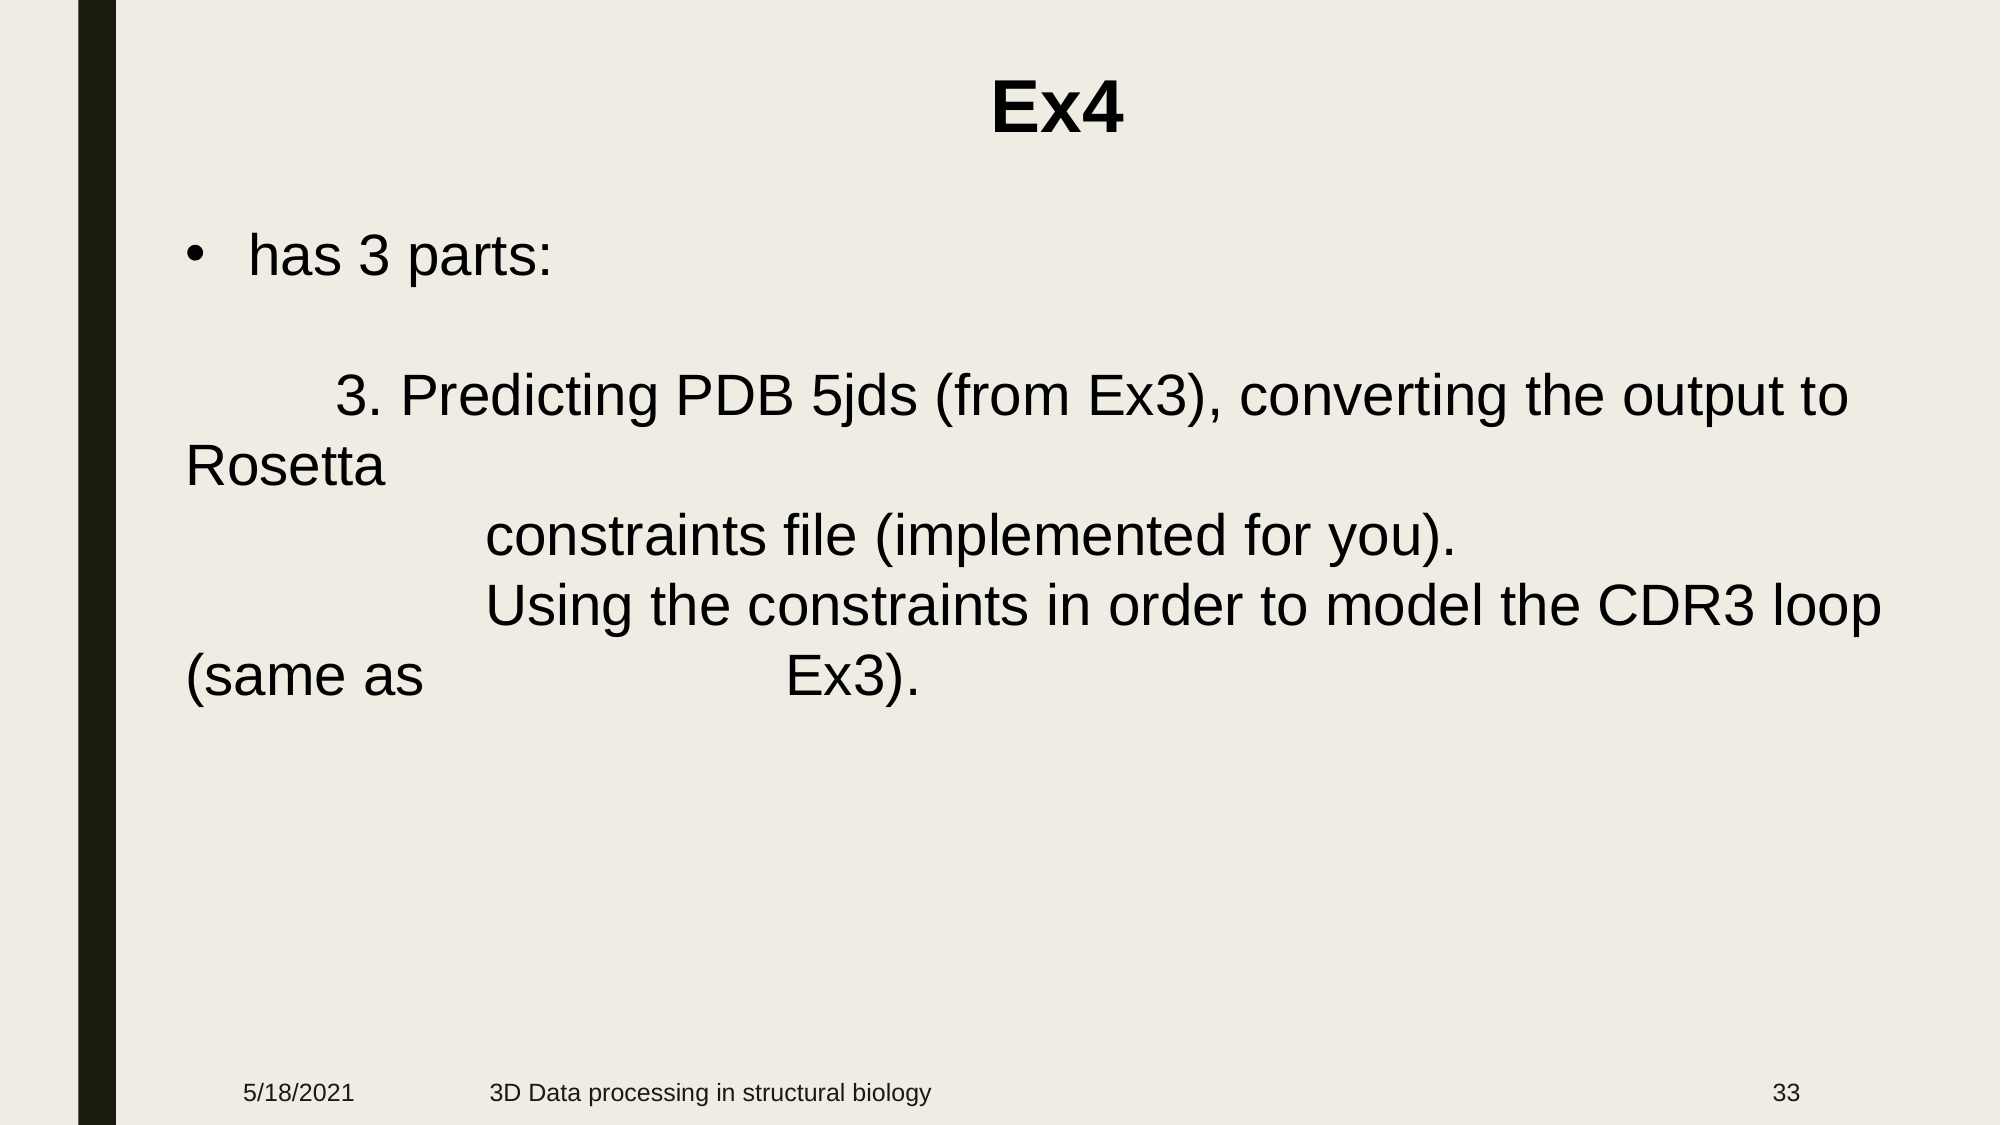

Ex4

 has 3 parts:

	3. Predicting PDB 5jds (from Ex3), converting the output to Rosetta
		constraints file (implemented for you).
		Using the constraints in order to model the CDR3 loop (same as 			Ex3).

5/18/2021
3D Data processing in structural biology
33